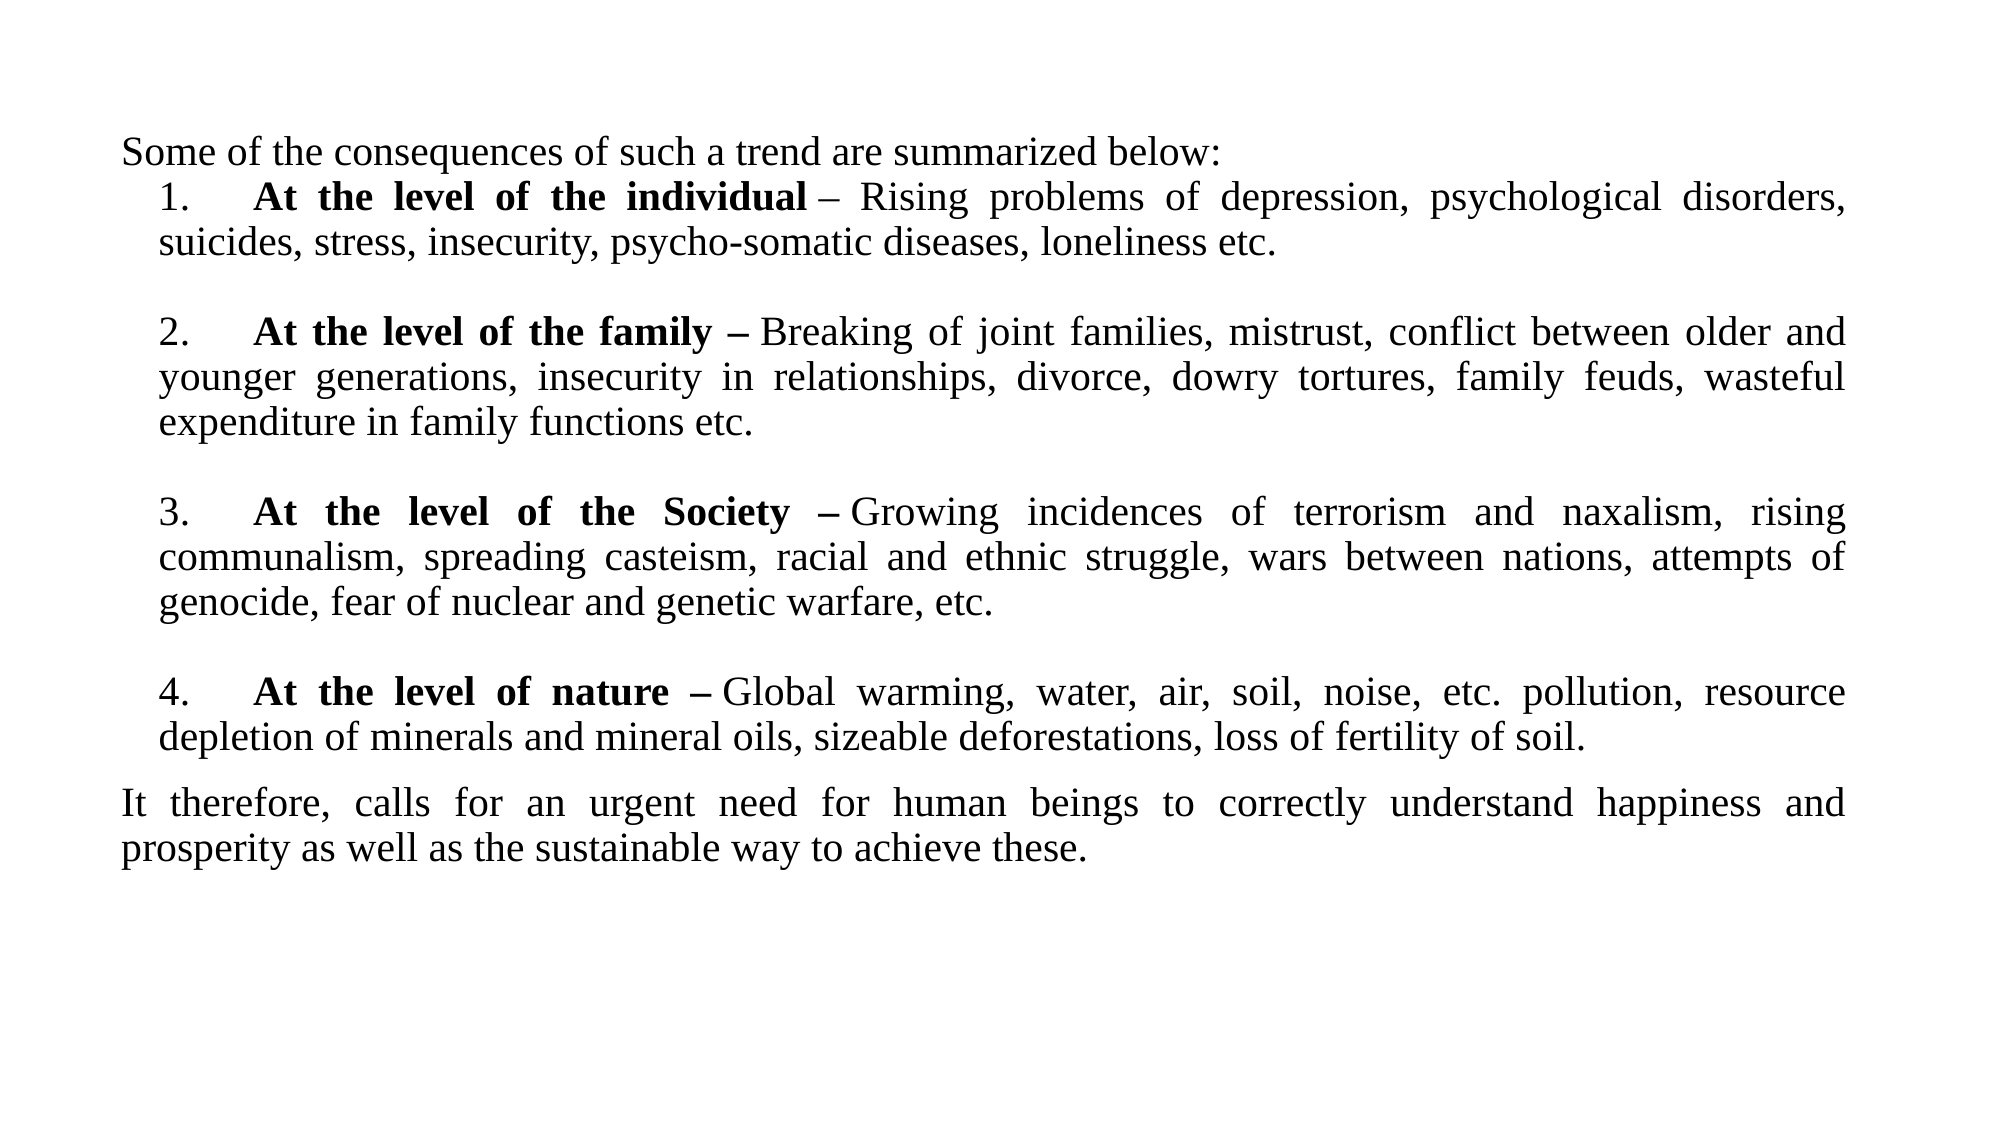

Some of the consequences of such a trend are summarized below:
1.      At the level of the individual – Rising problems of depression, psychological disorders, suicides, stress, insecurity, psycho-somatic diseases, loneliness etc.

2.      At the level of the family – Breaking of joint families, mistrust, conflict between older and younger generations, insecurity in relationships, divorce, dowry tortures, family feuds, wasteful expenditure in family functions etc.

3.      At the level of the Society – Growing incidences of terrorism and naxalism, rising communalism, spreading casteism, racial and ethnic struggle, wars between nations, attempts of genocide, fear of nuclear and genetic warfare, etc.

4.      At the level of nature – Global warming, water, air, soil, noise, etc. pollution, resource depletion of minerals and mineral oils, sizeable deforestations, loss of fertility of soil.
It therefore, calls for an urgent need for human beings to correctly understand happiness and prosperity as well as the sustainable way to achieve these.